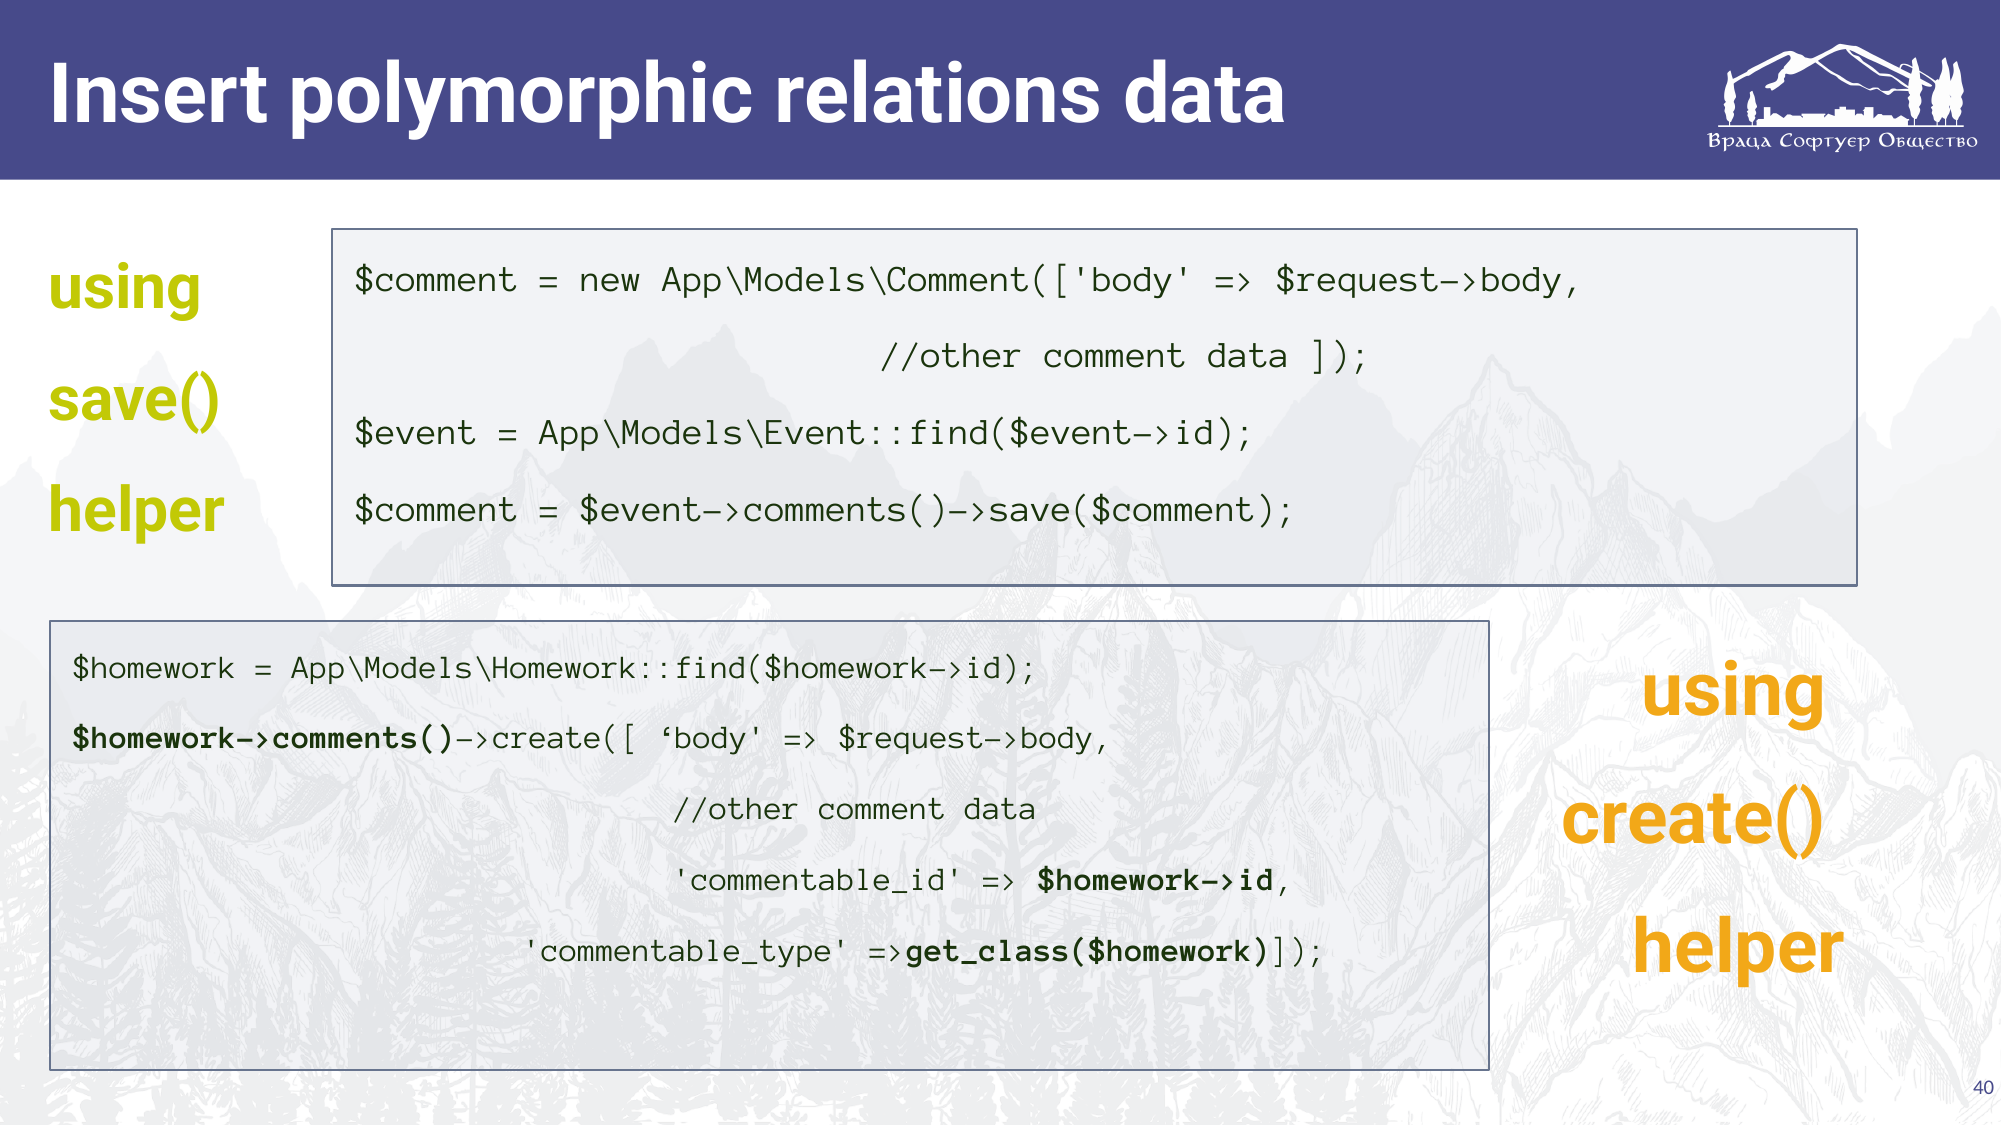

# Insert polymorphic relations data
using
save()
helper

$comment = new App\Models\Comment(['body' => $request->body,
//other comment data ]);
$event = App\Models\Event::find($event->id);
$comment = $event->comments()->save($comment);

$homework = App\Models\Homework::find($homework->id);
$homework->comments()->create([ ‘body' => $request->body,
				//other comment data
            			'commentable_id' => $homework->id,
            		'commentable_type' =>get_class($homework)]);

using
create()
helper

40